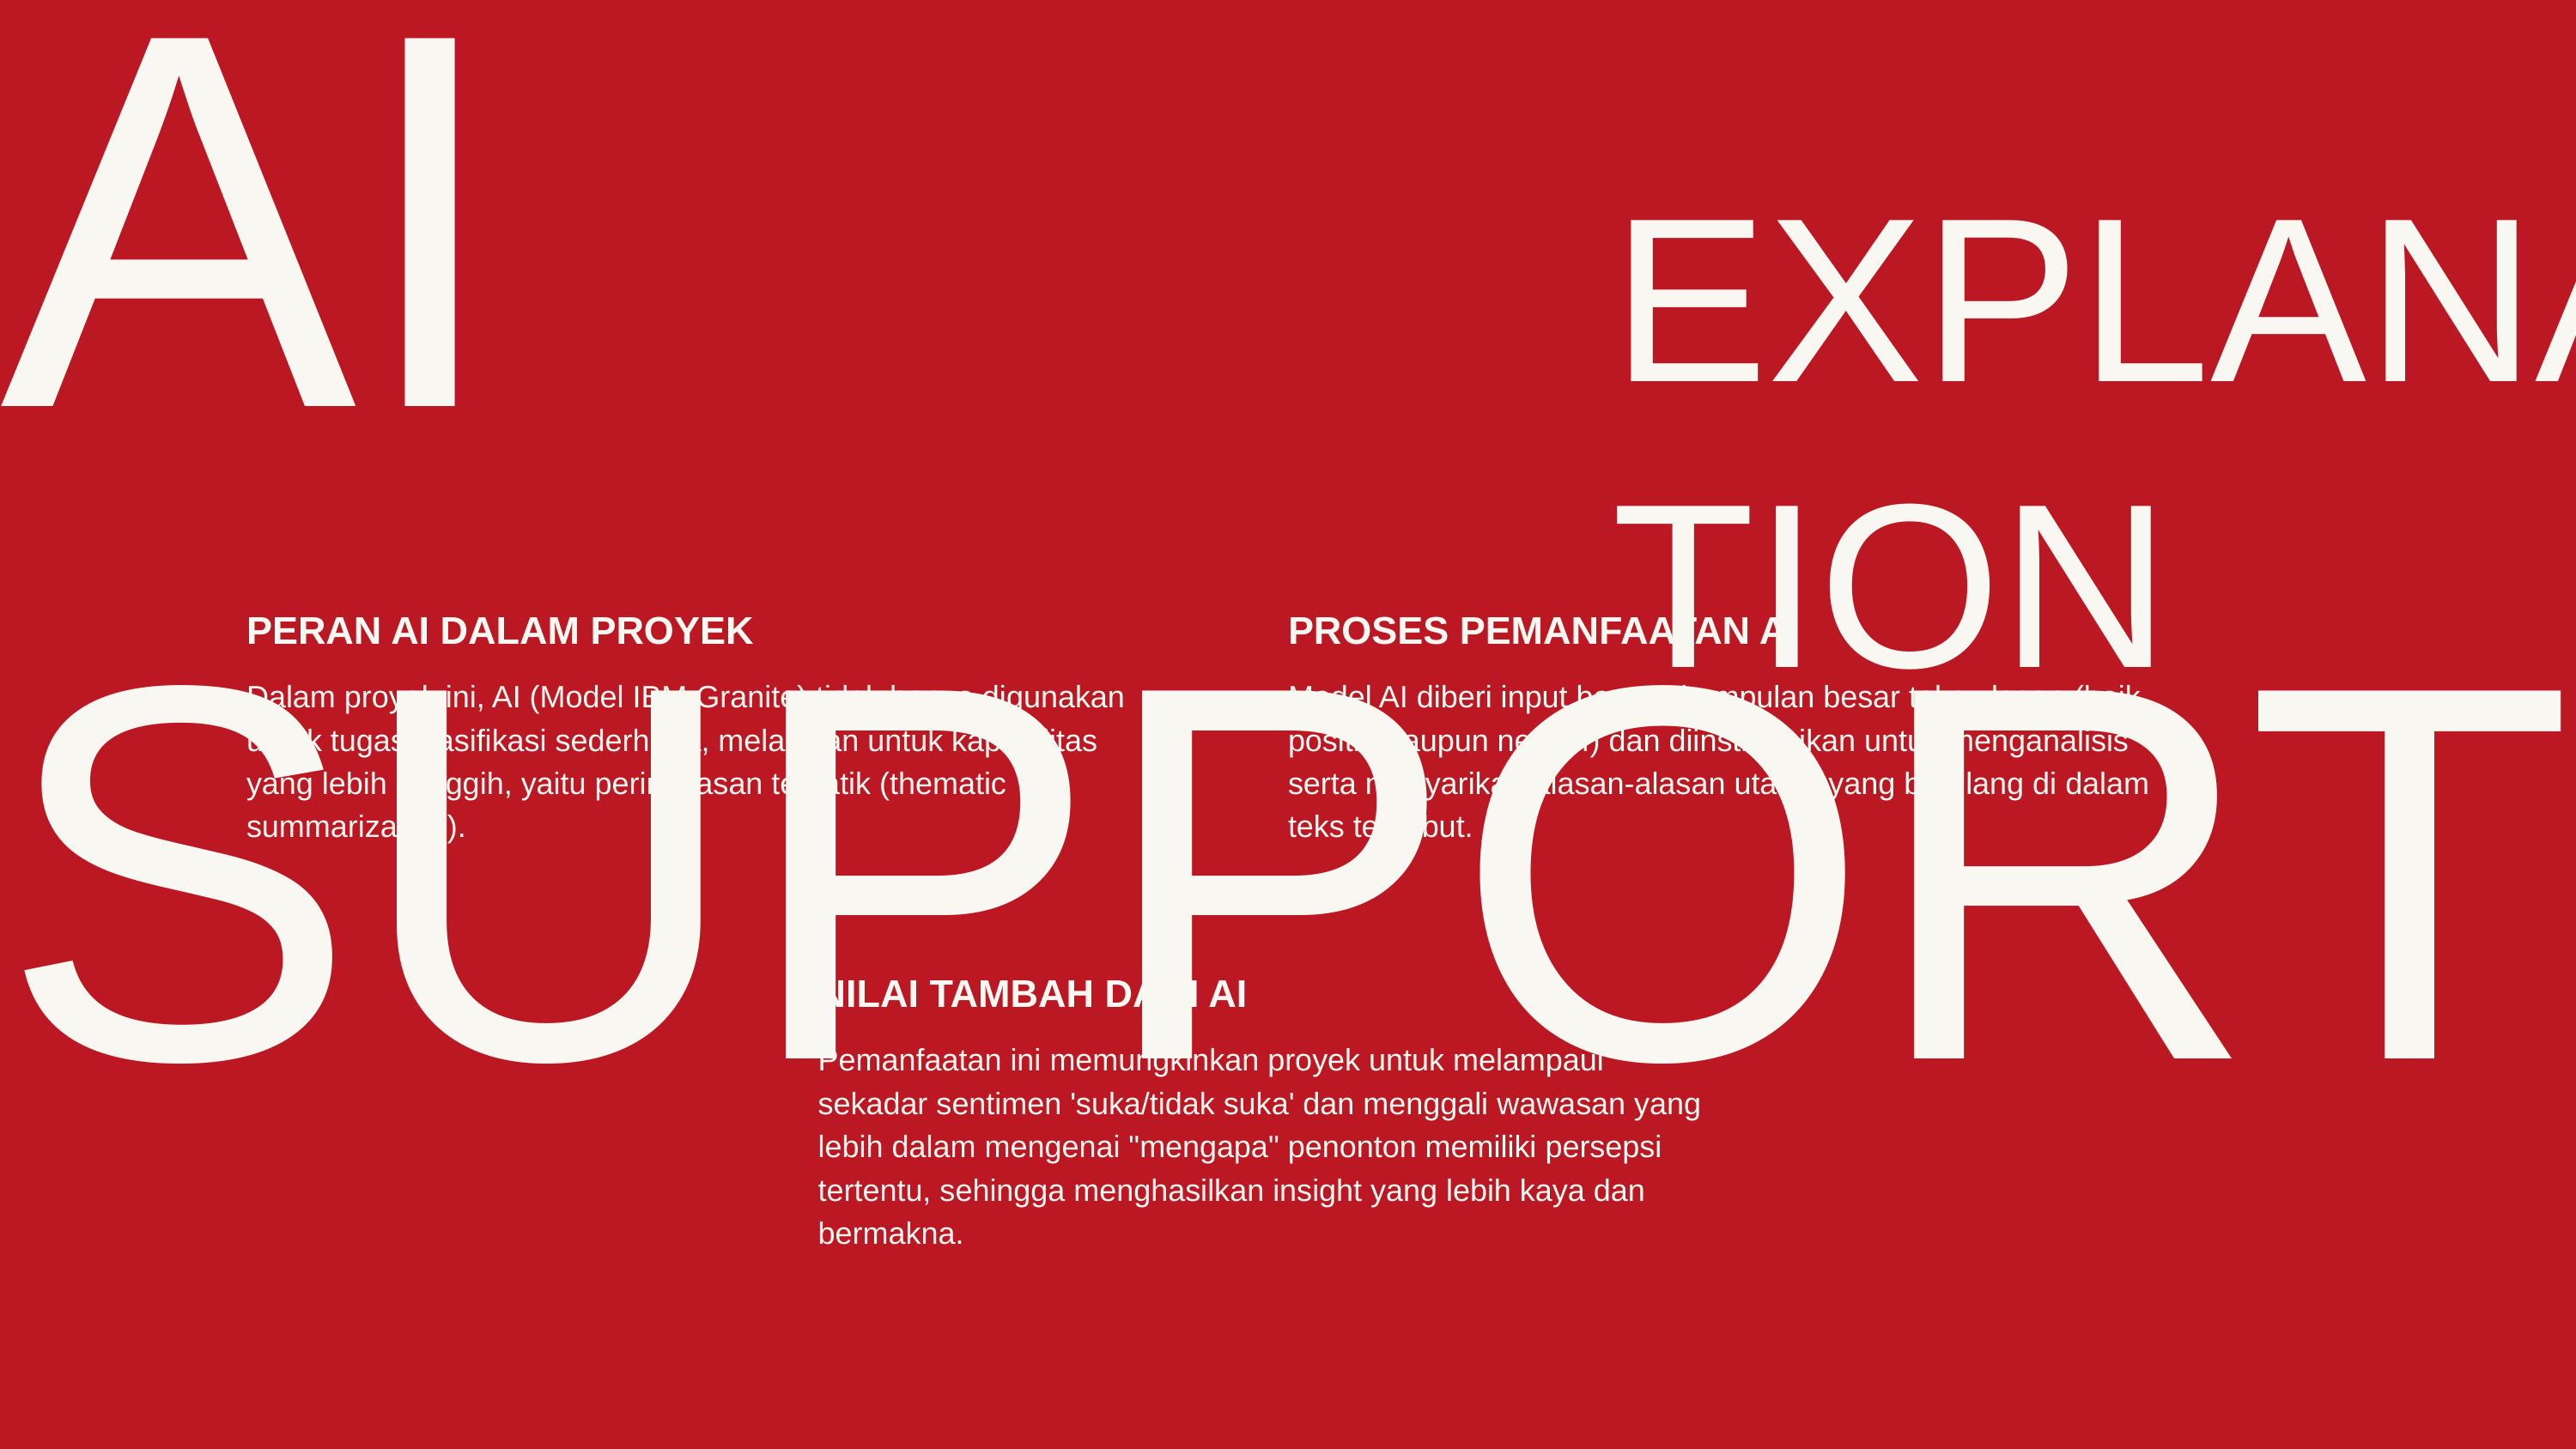

AI SUPPORT
EXPLANATION
PERAN AI DALAM PROYEK
PROSES PEMANFAATAN AI
Dalam proyek ini, AI (Model IBM Granite) tidak hanya digunakan untuk tugas klasifikasi sederhana, melainkan untuk kapabilitas yang lebih canggih, yaitu peringkasan tematik (thematic summarization).
Model AI diberi input berupa kumpulan besar teks ulasan (baik positif maupun negatif) dan diinstruksikan untuk menganalisis serta menyarikan alasan-alasan utama yang berulang di dalam teks tersebut.
NILAI TAMBAH DARI AI

Pemanfaatan ini memungkinkan proyek untuk melampaui sekadar sentimen 'suka/tidak suka' dan menggali wawasan yang lebih dalam mengenai "mengapa" penonton memiliki persepsi tertentu, sehingga menghasilkan insight yang lebih kaya dan bermakna.